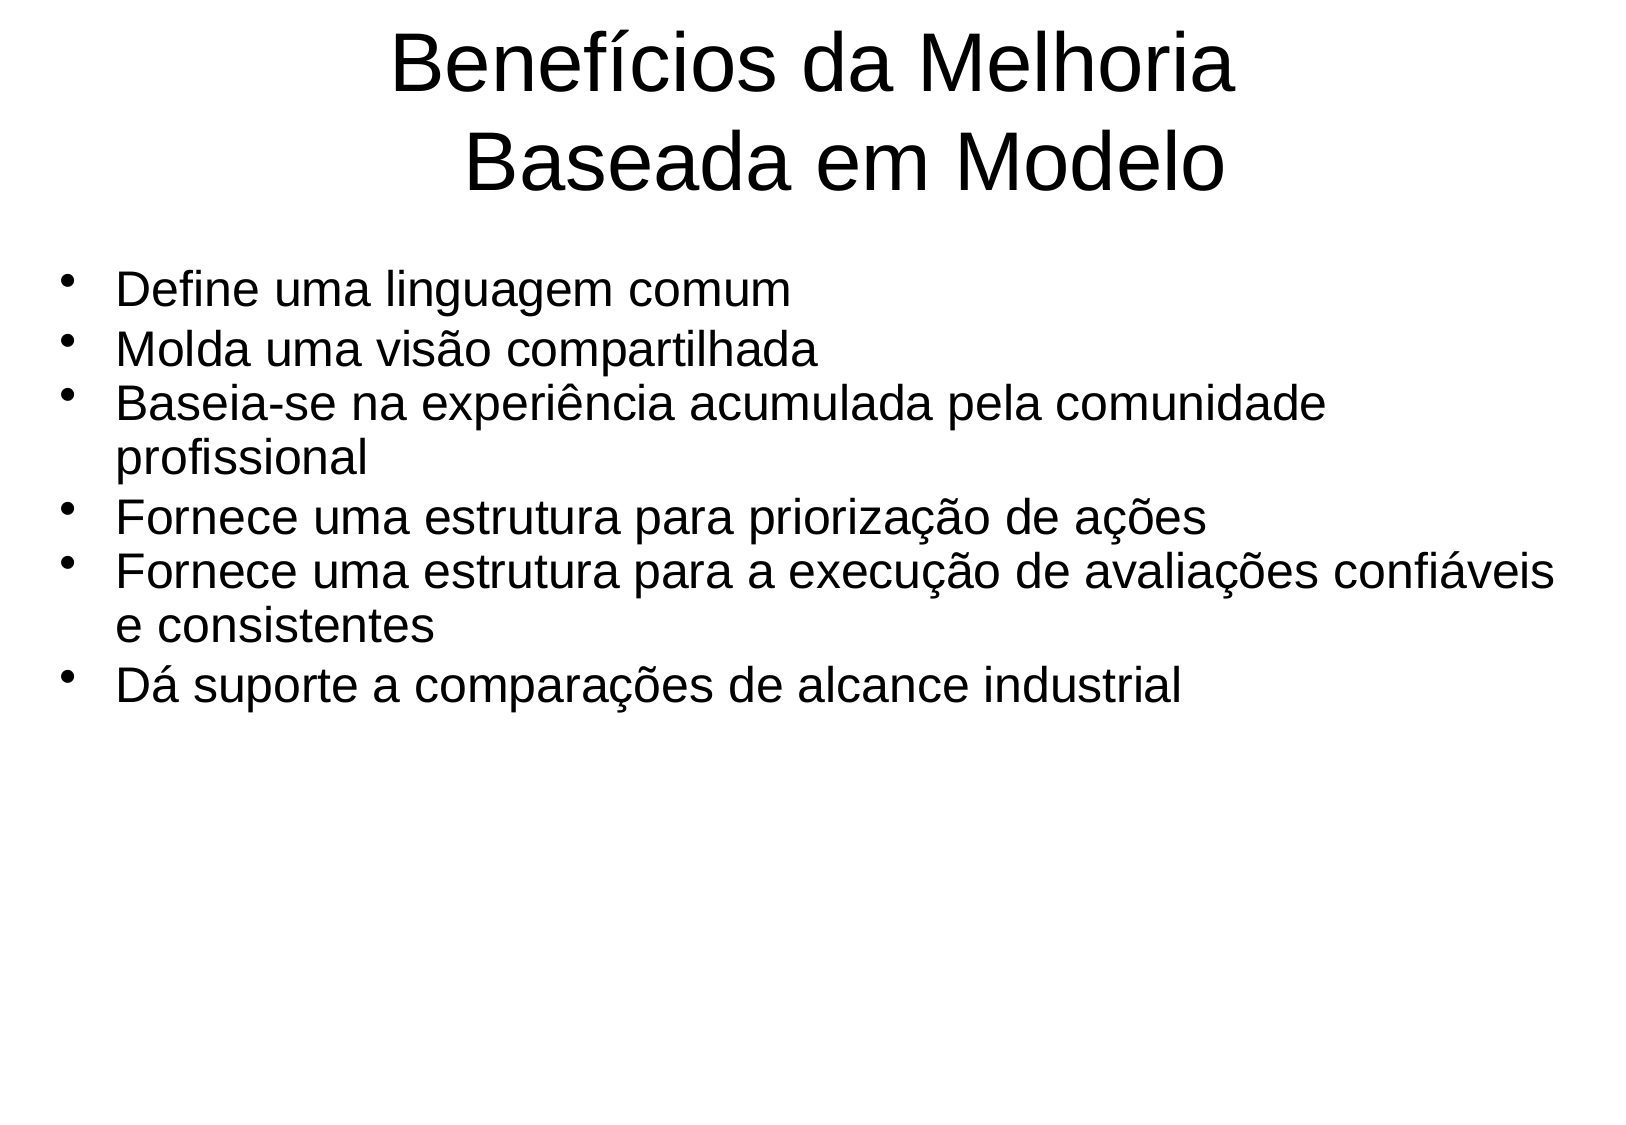

# Benefícios da Melhoria  Baseada em Modelo
Define uma linguagem comum
Molda uma visão compartilhada
Baseia-se na experiência acumulada pela comunidade
profissional
Fornece uma estrutura para priorização de ações
Fornece uma estrutura para a execução de avaliações confiáveis
e consistentes
Dá suporte a comparações de alcance industrial